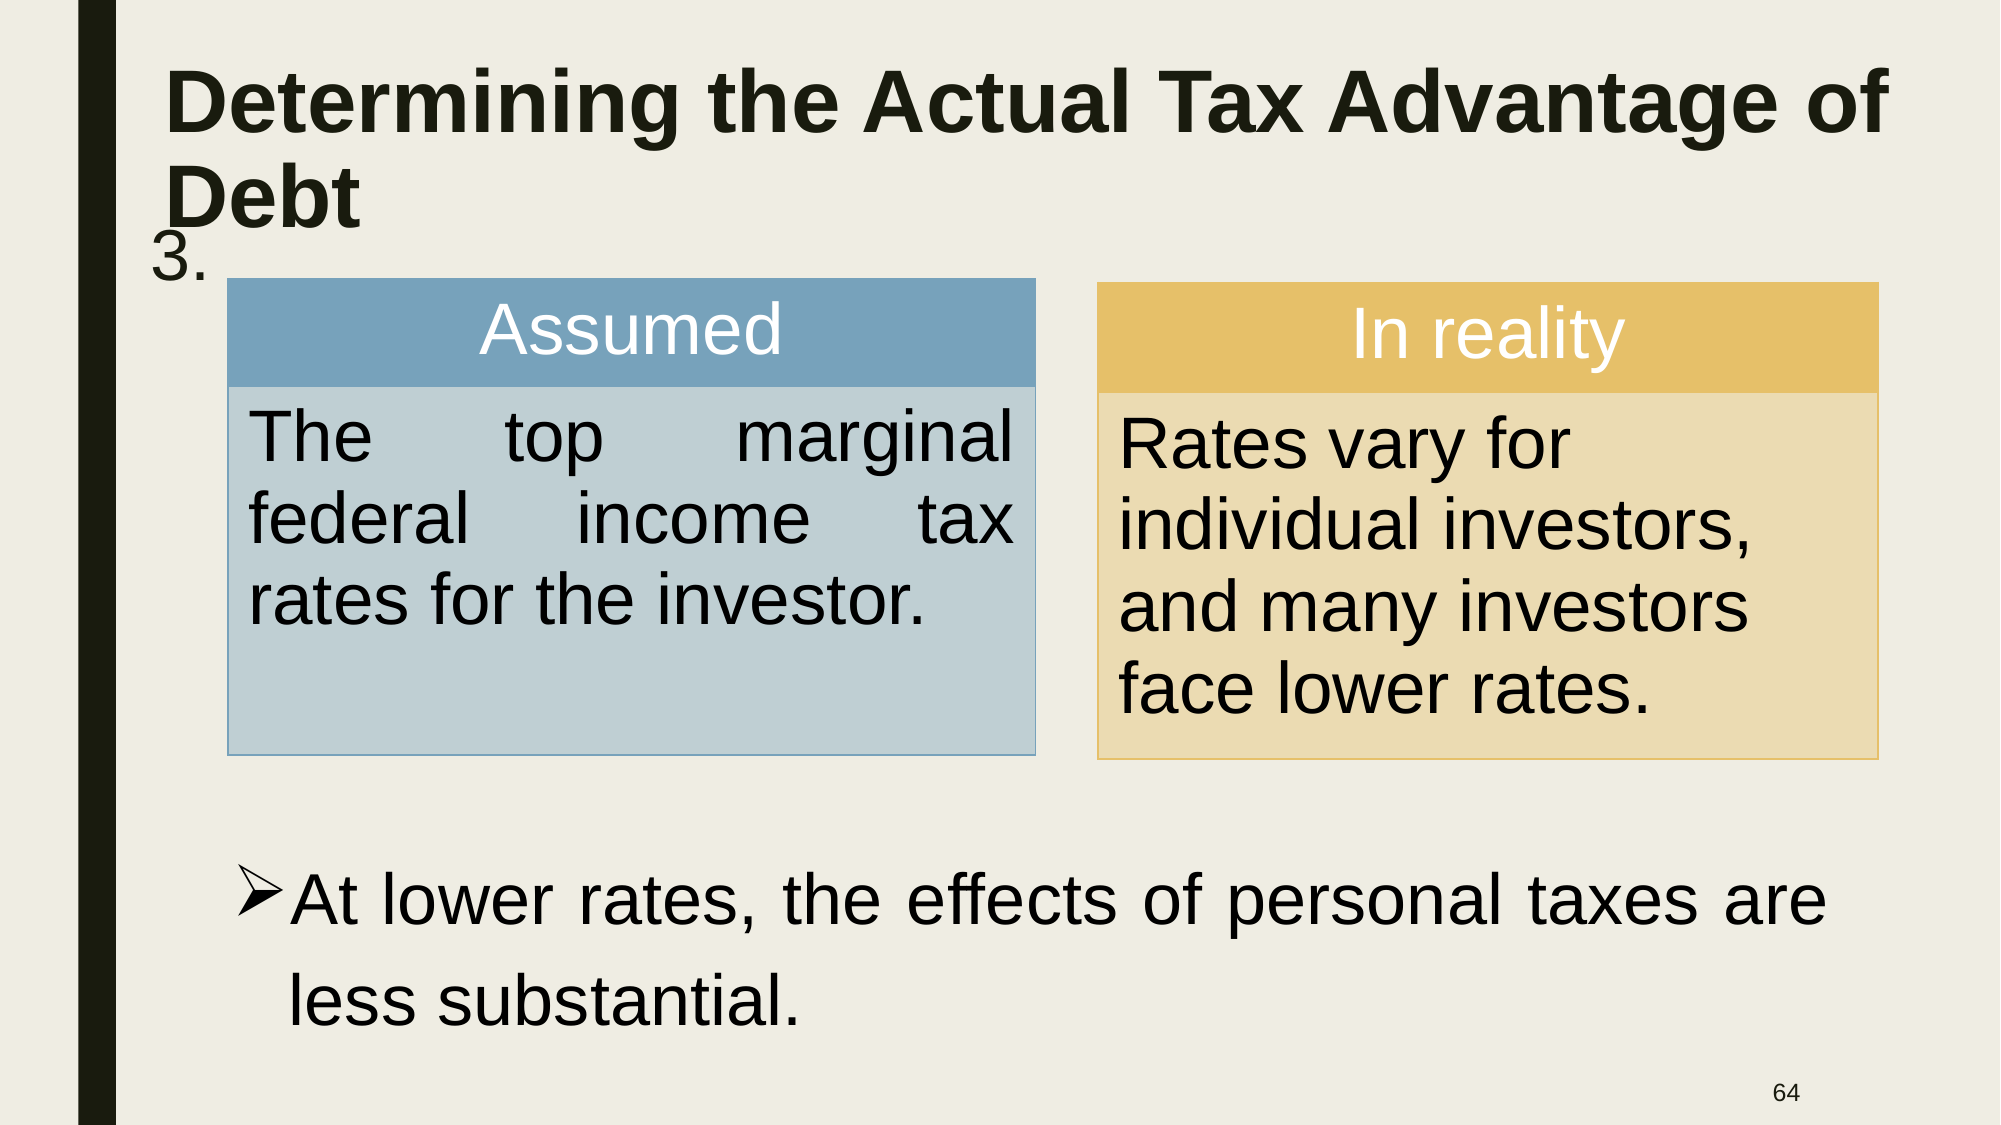

# Determining the Actual Tax Advantage of Debt
3.
| Assumed |
| --- |
| The top marginal federal income tax rates for the investor. |
| In reality |
| --- |
| Rates vary for individual investors, and many investors face lower rates. |
At lower rates, the effects of personal taxes are less substantial.
64